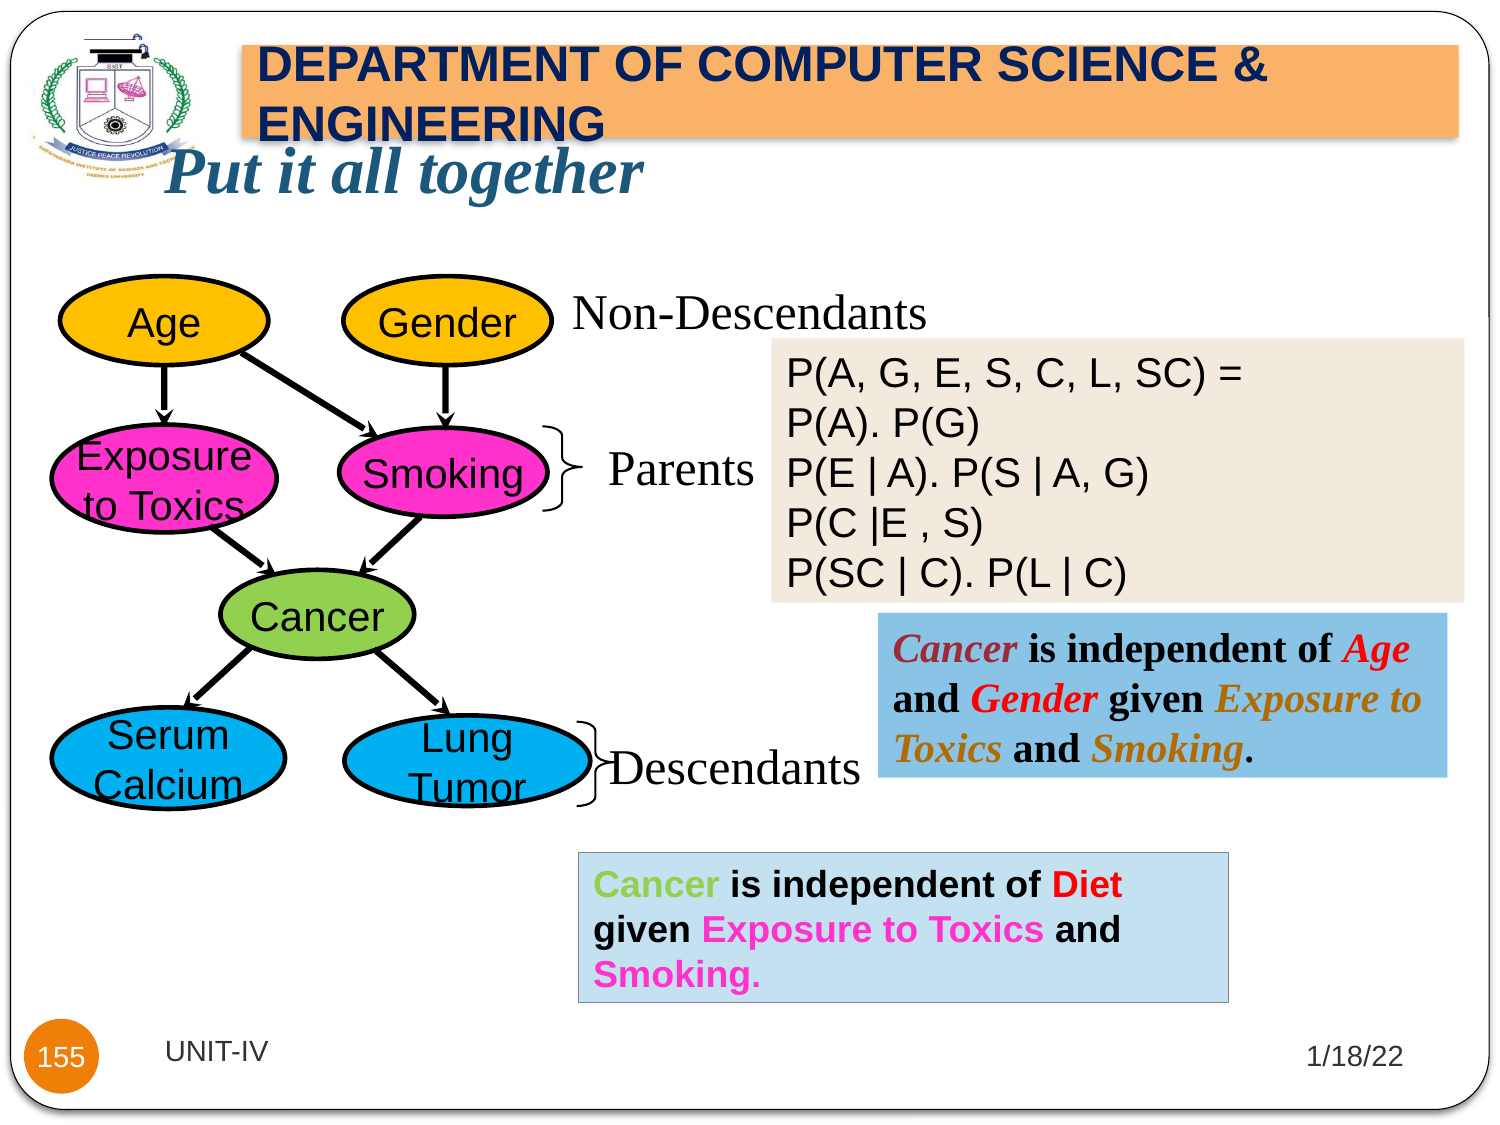

# Put it all together
Non-Descendants
Age
Gender

Exposure
to Toxics
Smoking

Cancer

Serum
Calcium
Lung
Tumor
P(A, G, E, S, C, L, SC) =
P(A). P(G)
P(E | A). P(S | A, G)
P(C |E , S)
P(SC | C). P(L | C)

Parents
Cancer is independent of Age and Gender given Exposure to Toxics and Smoking.

Descendants
Cancer is independent of Diet given Exposure to Toxics and Smoking.
UNIT-IV
1/18/22
155